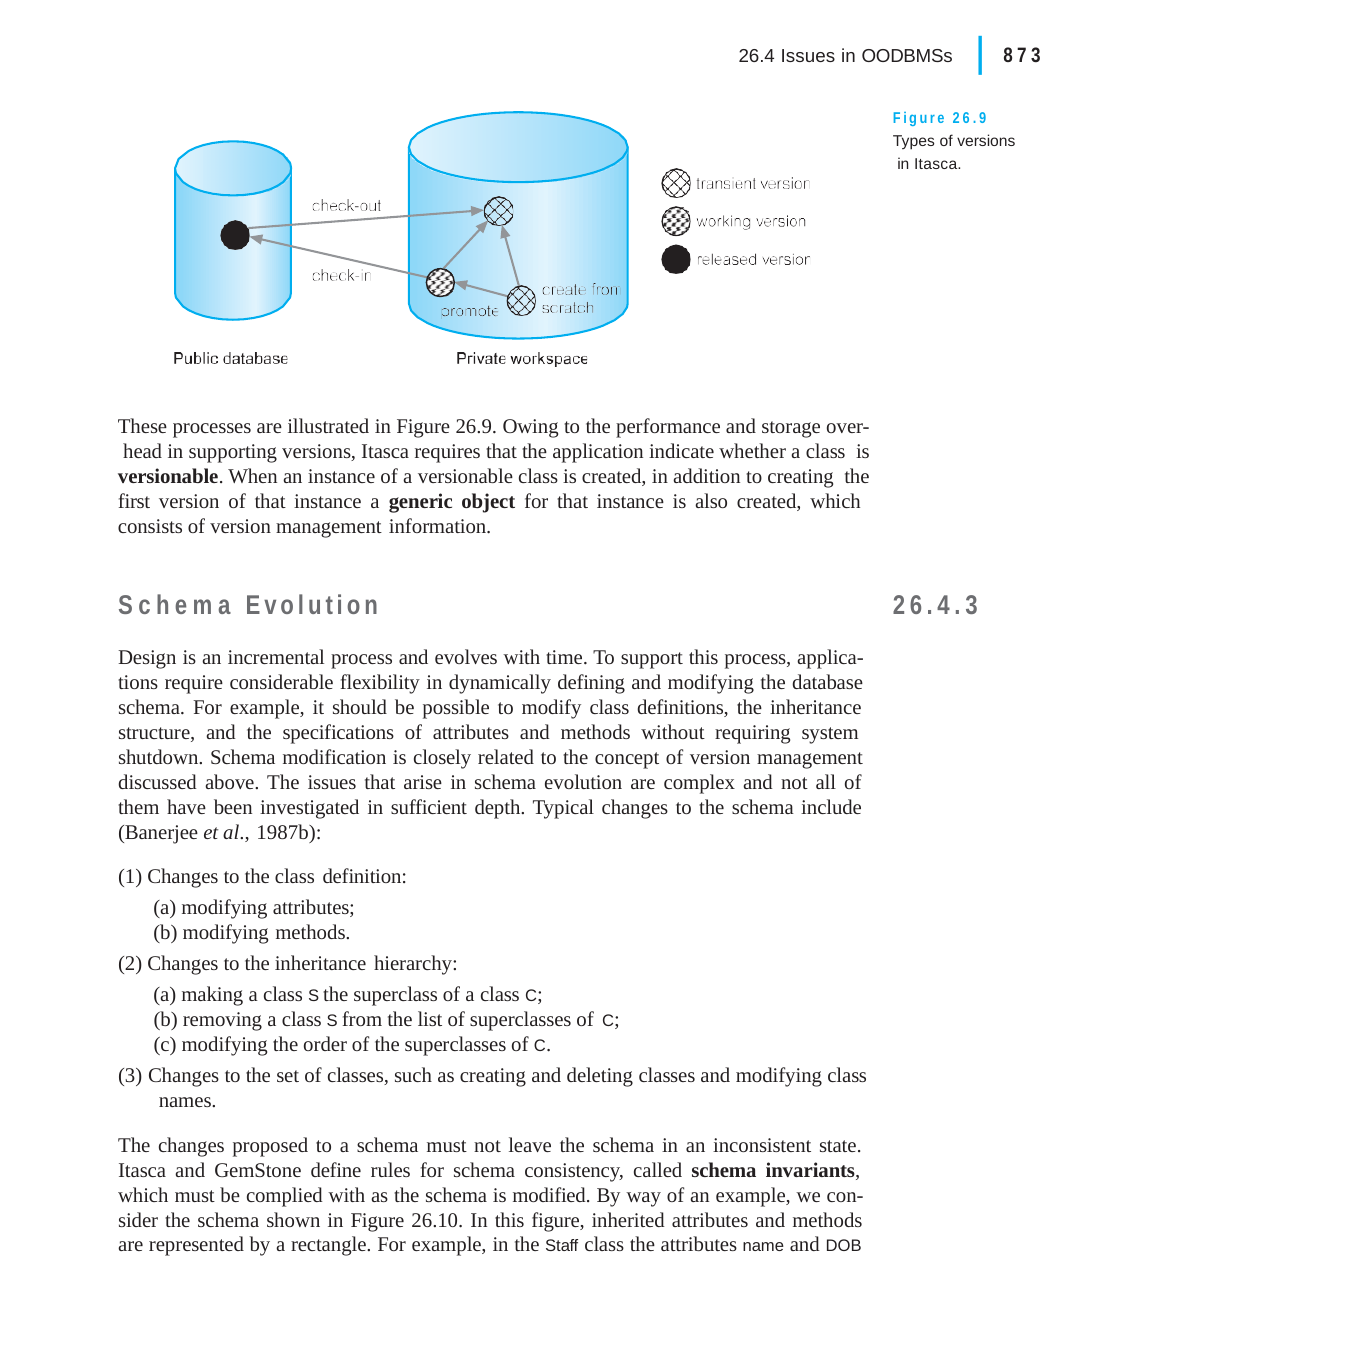

|
26.4 Issues in OODBMSs	873
Figure 26.9  Types of versions  in Itasca.

These processes are illustrated in Figure 26.9. Owing to the performance and storage over-  head in supporting versions, Itasca requires that the application indicate whether a class  is versionable. When an instance of a versionable class is created, in addition to creating  the first version of that instance a generic object for that instance is also created, which  consists of version management information.
Schema Evolution
Design is an incremental process and evolves with time. To support this process, applica-  tions require considerable flexibility in dynamically defining and modifying the database  schema. For example, it should be possible to modify class definitions, the inheritance  structure, and the specifications of attributes and methods without requiring system  shutdown. Schema modification is closely related to the concept of version management  discussed above. The issues that arise in schema evolution are complex and not all of  them have been investigated in sufficient depth. Typical changes to the schema include  (Banerjee et al., 1987b):
(1) Changes to the class definition:
(a) modifying attributes;
(b) modifying methods.
(2) Changes to the inheritance hierarchy:
(a) making a class S the superclass of a class C;
(b) removing a class S from the list of superclasses of C;
(c) modifying the order of the superclasses of C.
(3) Changes to the set of classes, such as creating and deleting classes and modifying class  names.
26.4.3
The changes proposed to a schema must not leave the schema in an inconsistent state.  Itasca and GemStone define rules for schema consistency, called schema invariants,  which must be complied with as the schema is modified. By way of an example, we con-  sider the schema shown in Figure 26.10. In this figure, inherited attributes and methods  are represented by a rectangle. For example, in the Staff class the attributes name and DOB